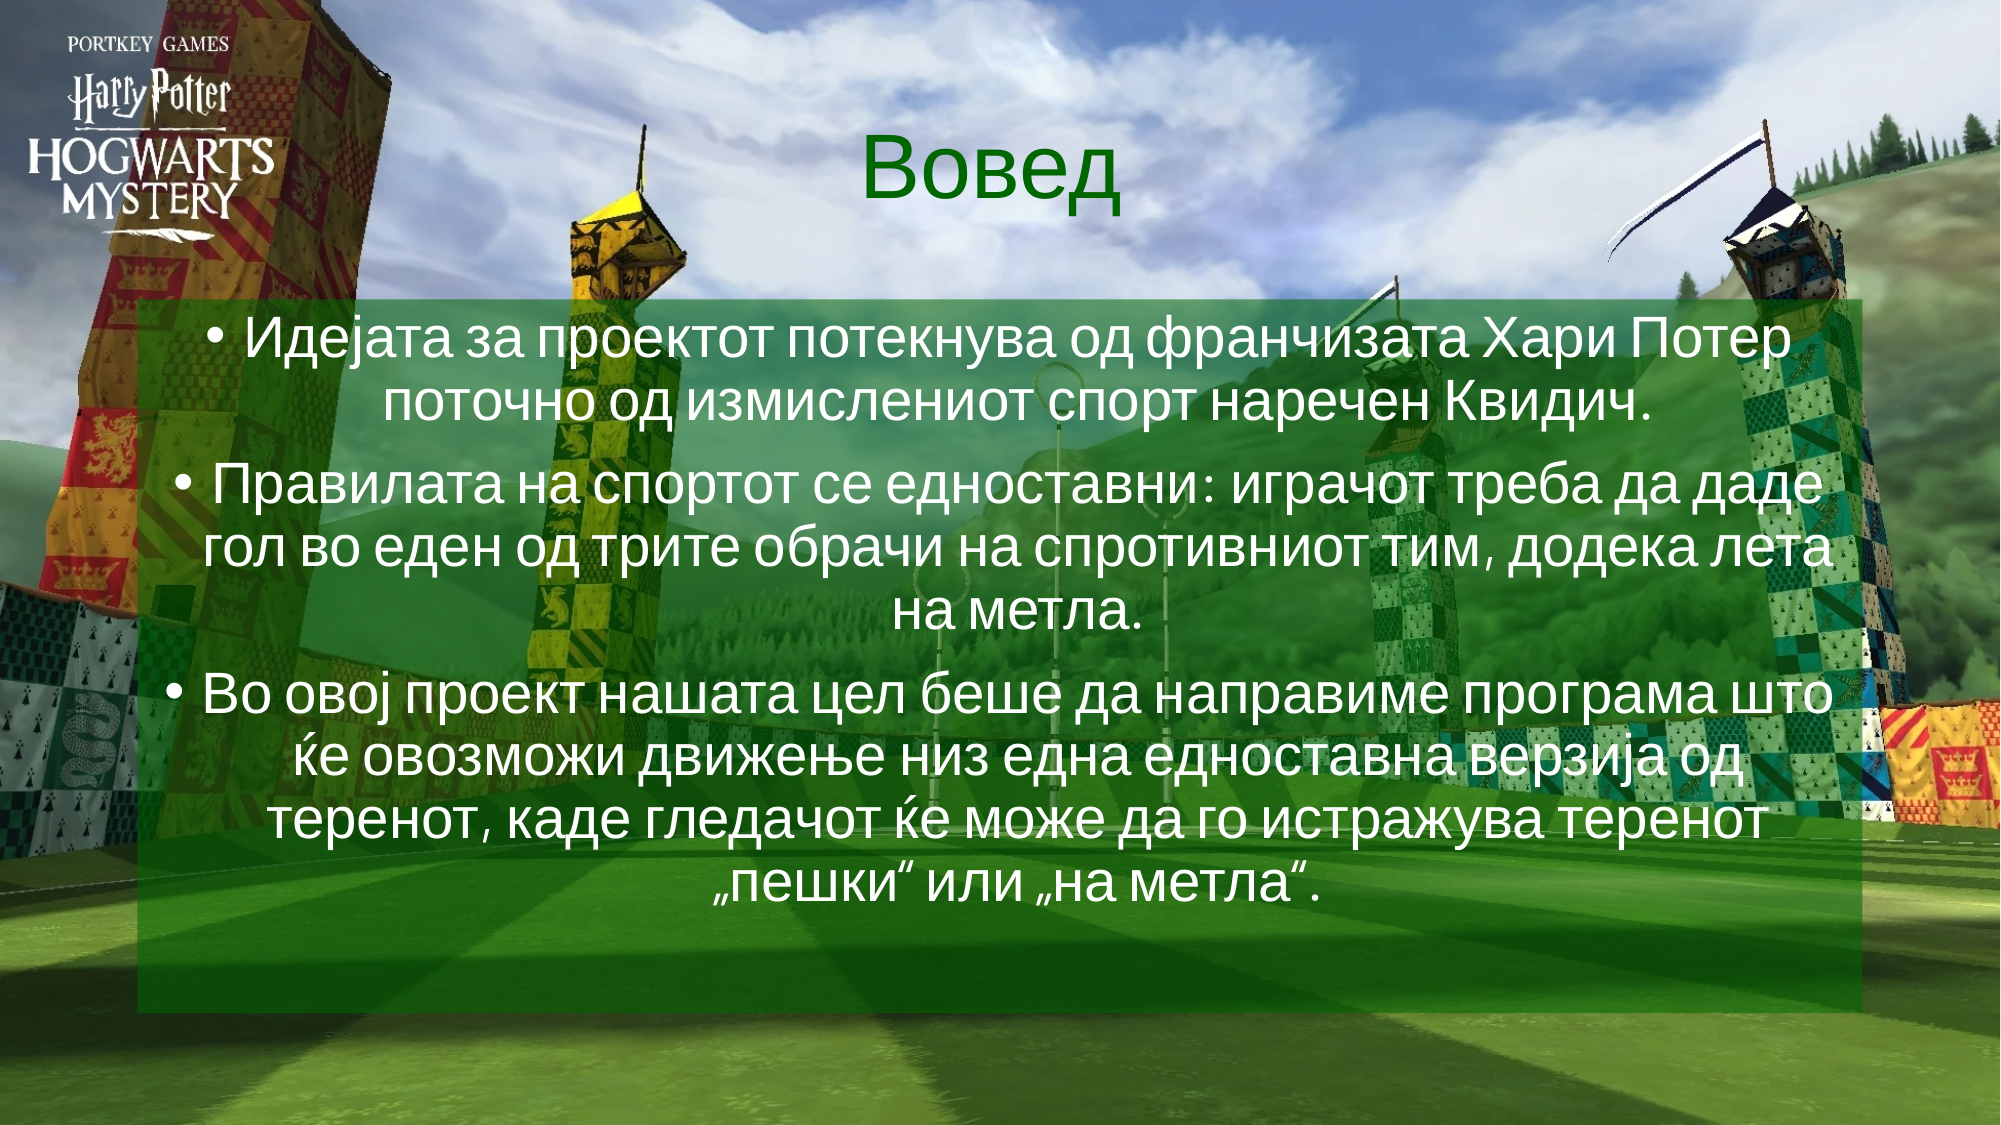

# Вовед
Идејата за проектот потекнува од франчизата Хари Потер поточно од измислениот спорт наречен Квидич.
Правилата на спортот се едноставни: играчот треба да даде гол во еден од трите обрачи на спротивниот тим, додека лета на метла.
Во овој проект нашата цел беше да направиме програма што ќе овозможи движење низ една едноставна верзија од теренот, каде гледачот ќе може да го истражува теренот „пешки“ или „на метла“.